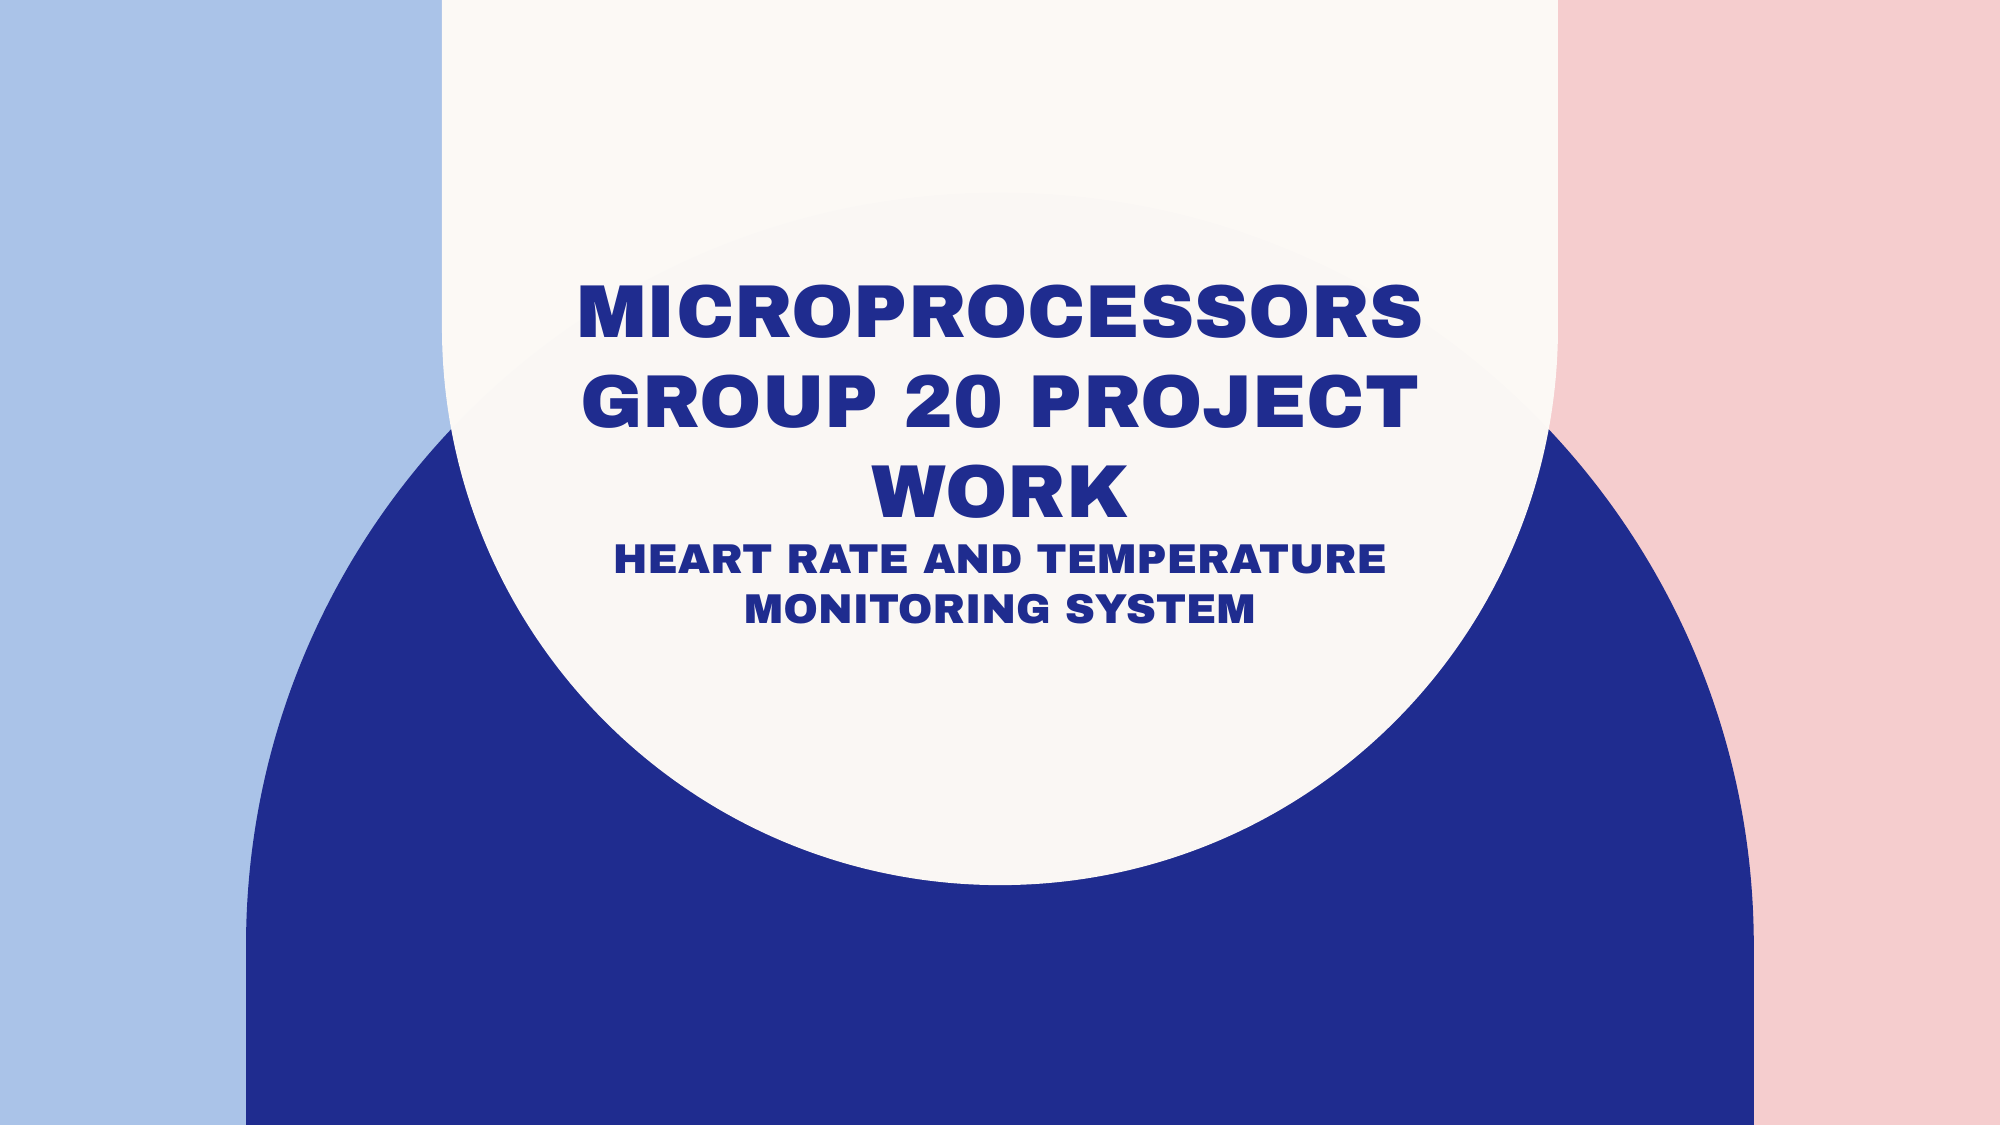

# MICROPROCESSORS GROUP 20 PROJECT WORK HEART RATE AND TEMPERATURE MONITORING SYSTEM